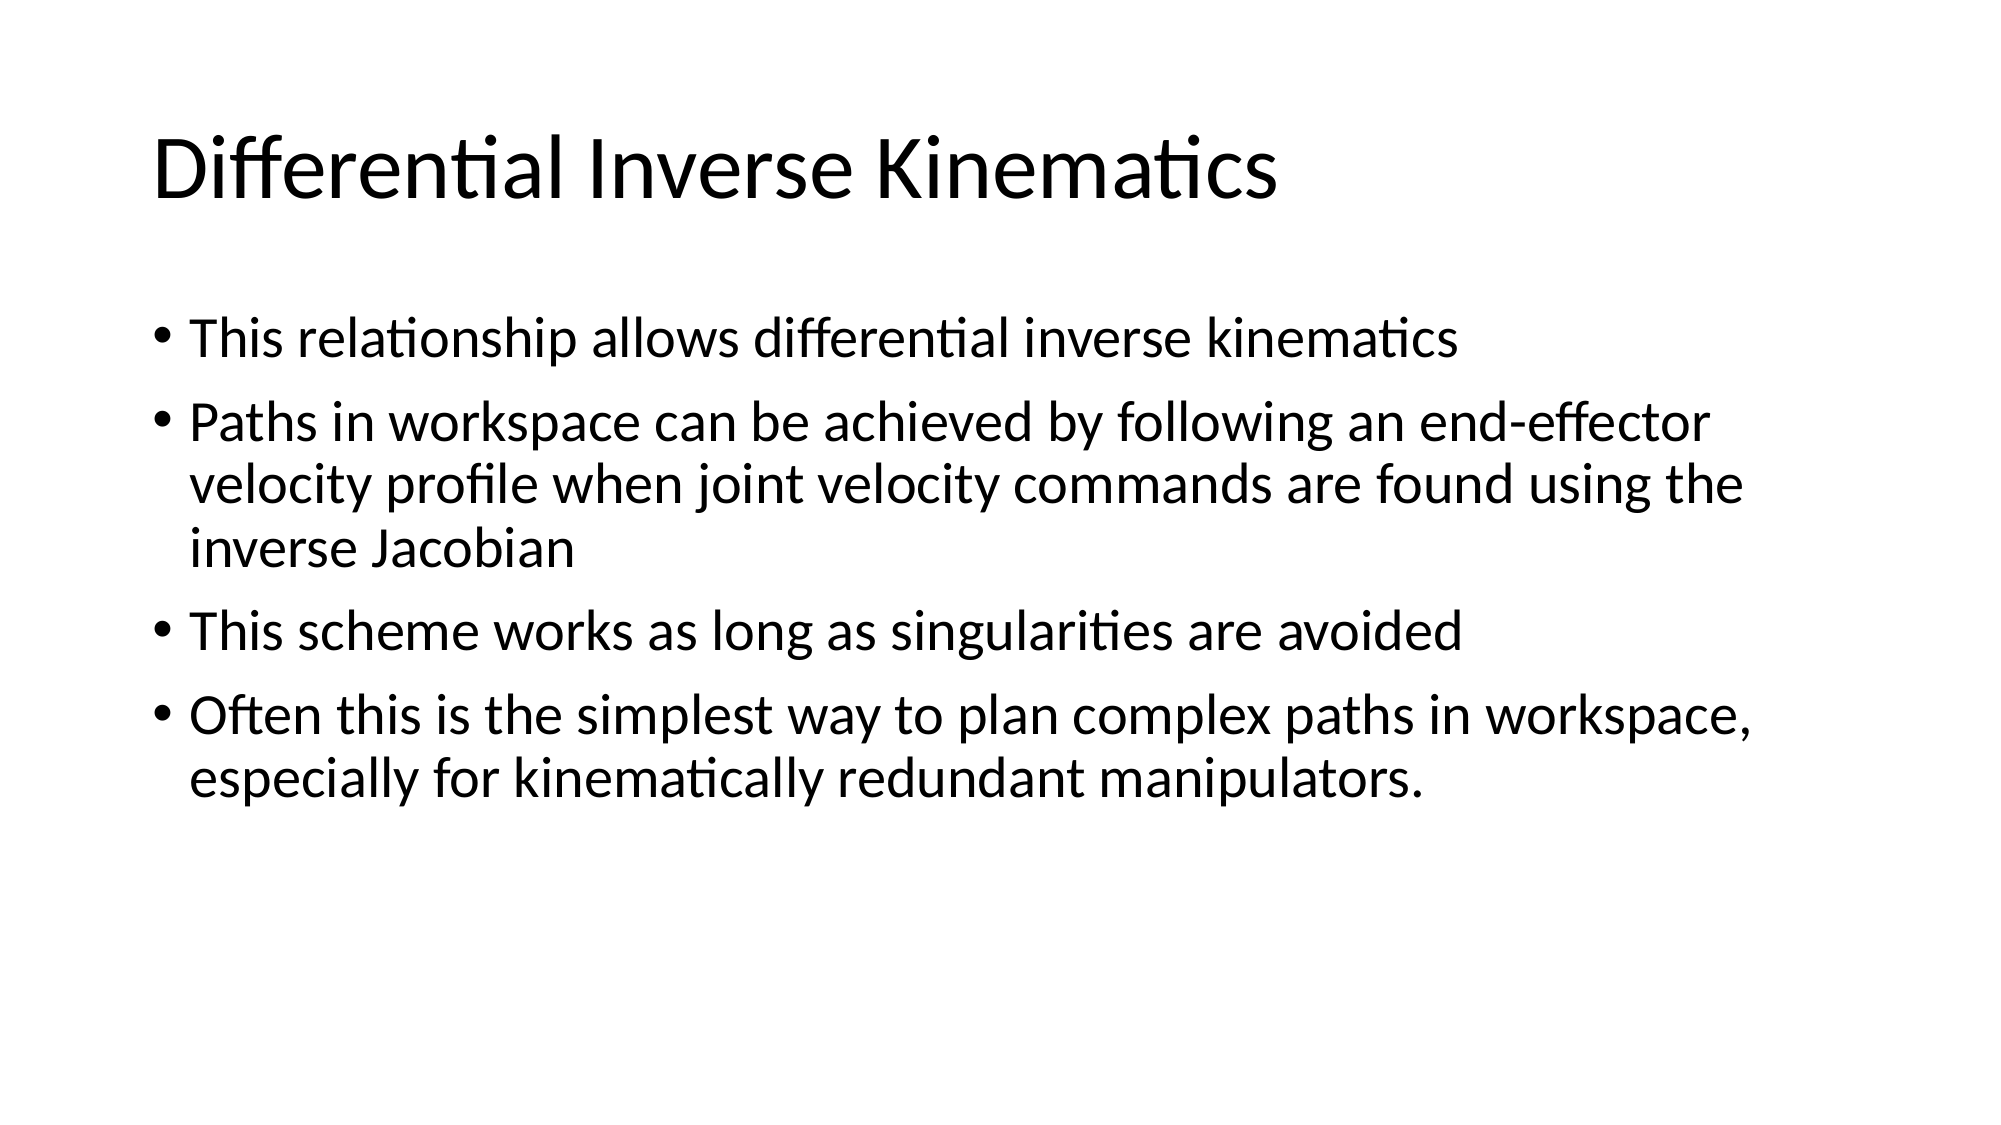

# Differential Inverse Kinematics
This relationship allows differential inverse kinematics
Paths in workspace can be achieved by following an end-effector velocity profile when joint velocity commands are found using the inverse Jacobian
This scheme works as long as singularities are avoided
Often this is the simplest way to plan complex paths in workspace, especially for kinematically redundant manipulators.